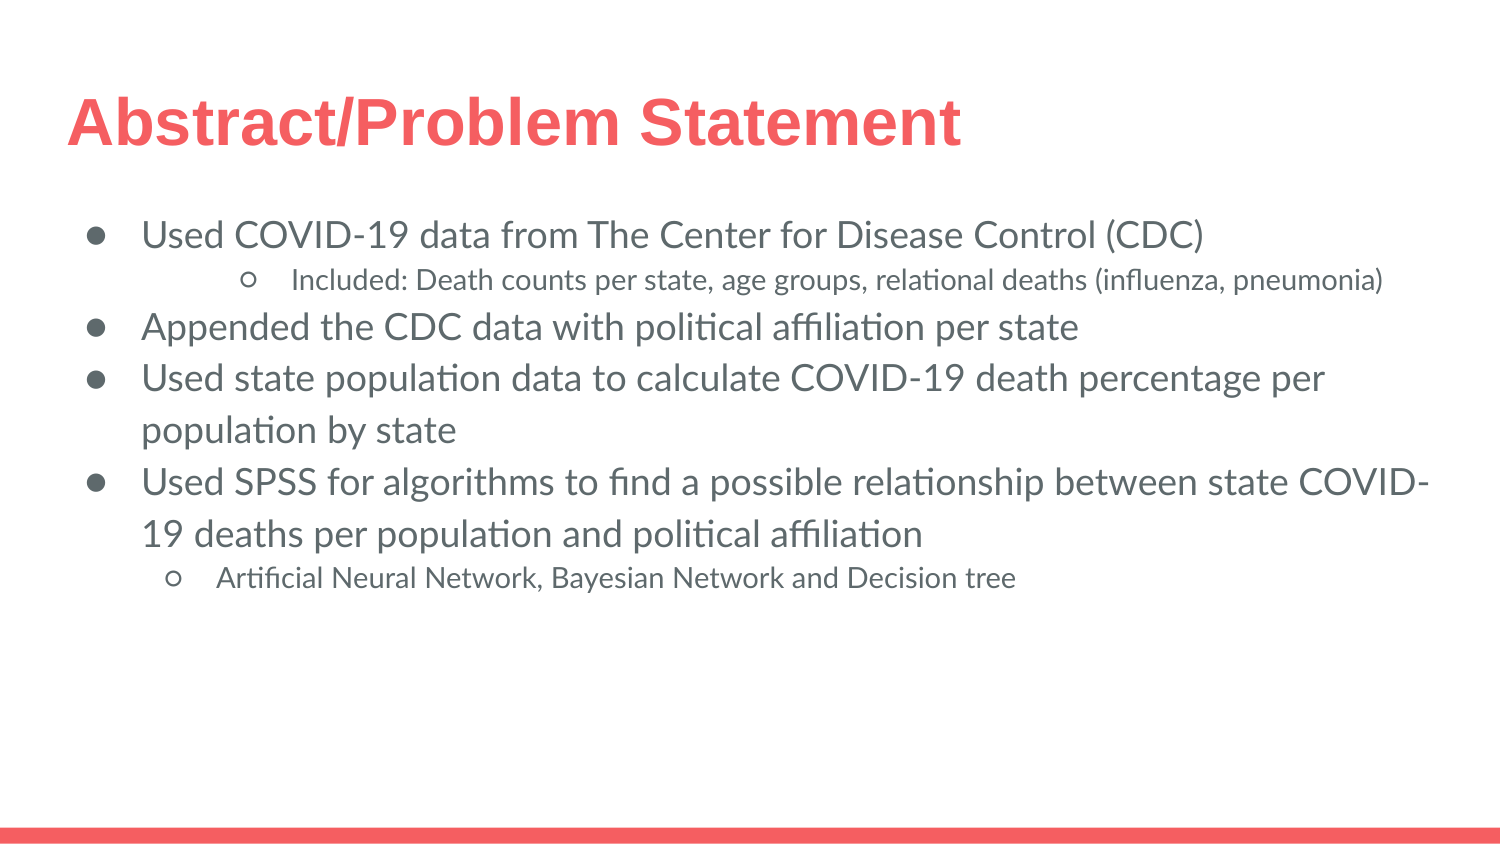

# Abstract/Problem Statement
Used COVID-19 data from The Center for Disease Control (CDC)
Included: Death counts per state, age groups, relational deaths (influenza, pneumonia)
Appended the CDC data with political affiliation per state
Used state population data to calculate COVID-19 death percentage per population by state
Used SPSS for algorithms to find a possible relationship between state COVID-19 deaths per population and political affiliation
Artificial Neural Network, Bayesian Network and Decision tree